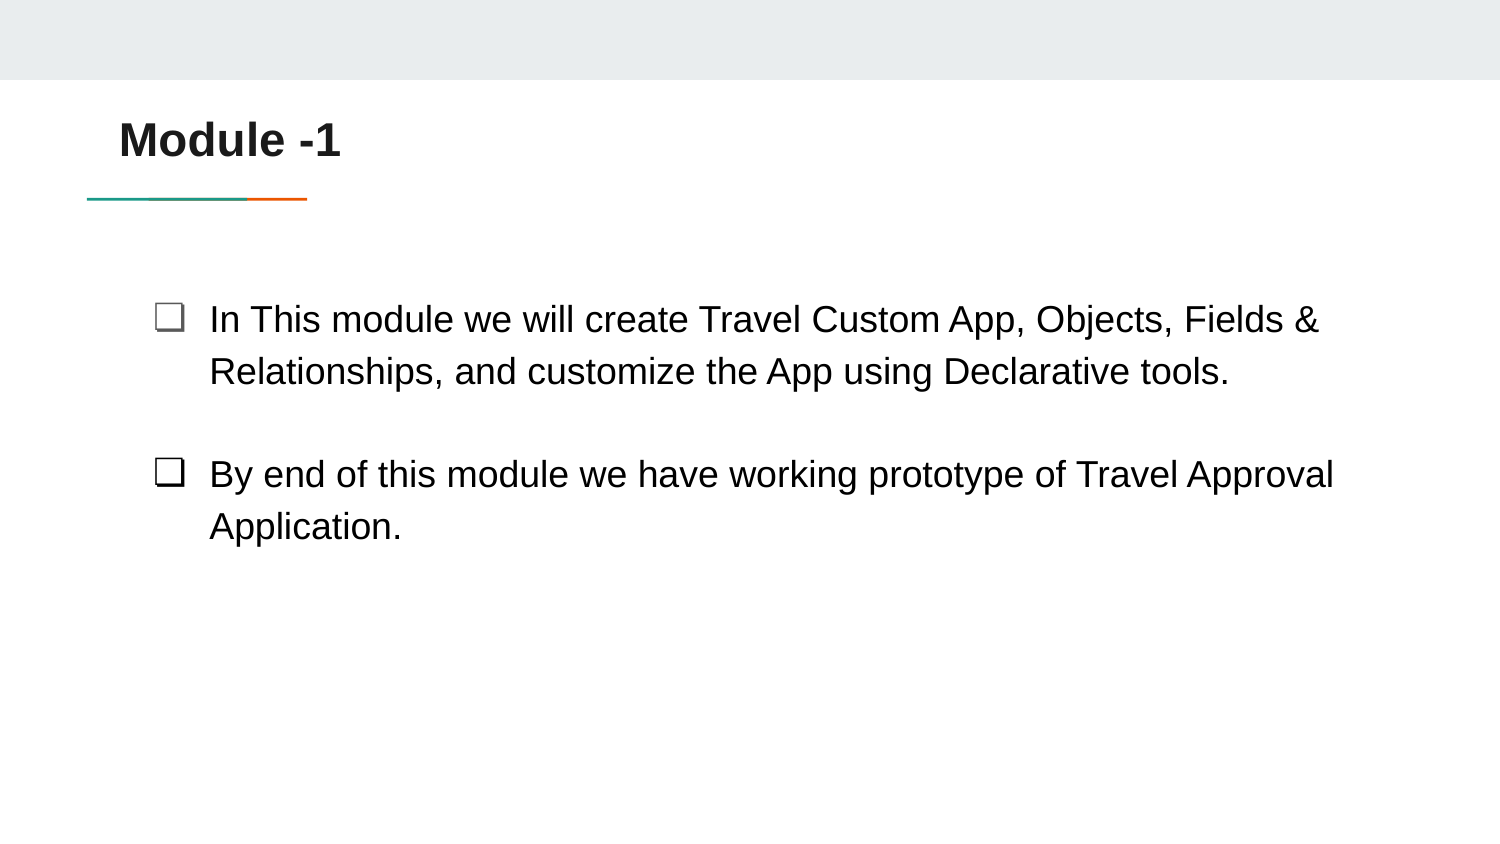

# Module -1

In This module we will create Travel Custom App, Objects, Fields & Relationships, and customize the App using Declarative tools.

By end of this module we have working prototype of Travel Approval Application.